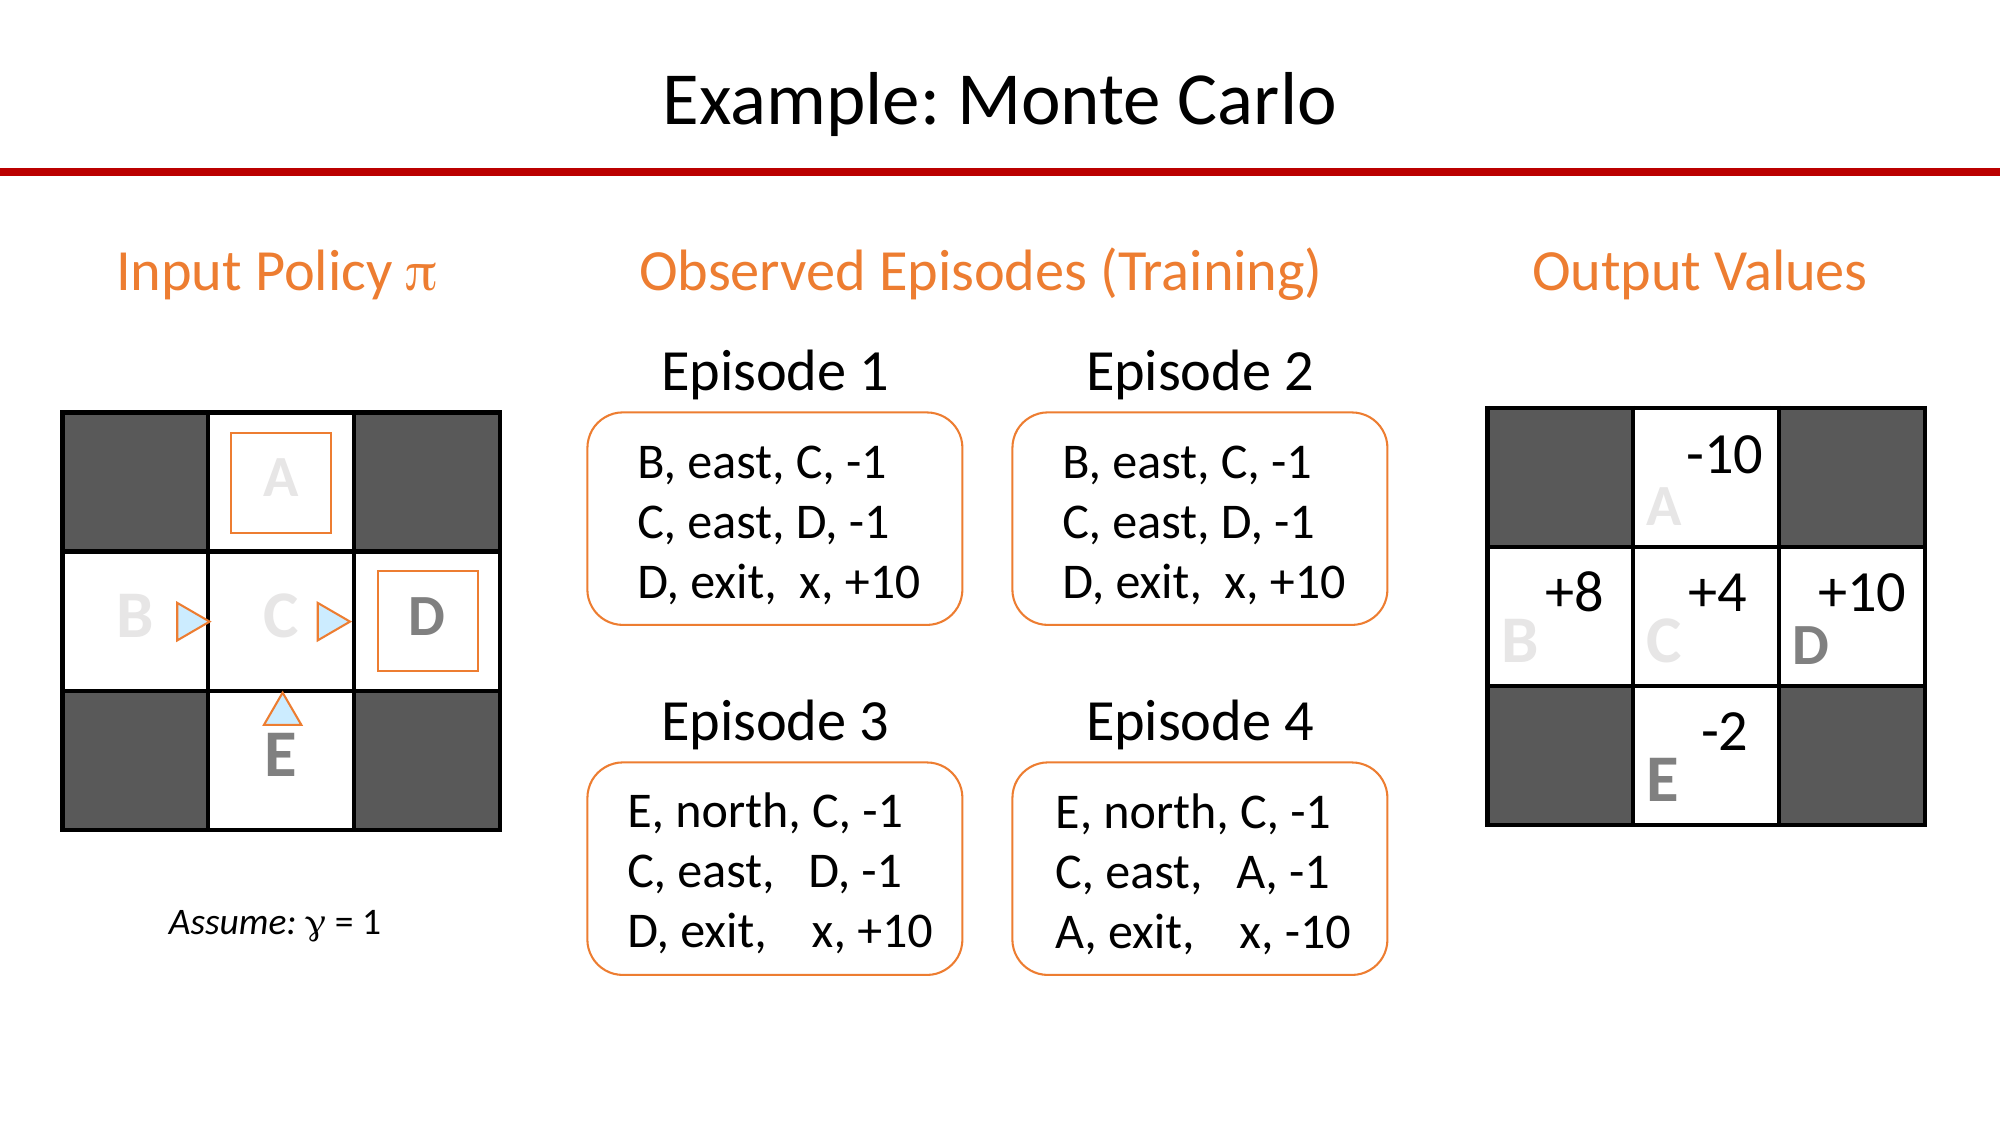

# Example: Monte Carlo
Input Policy π
Observed Episodes (Training)
Output Values
Episode 1
Episode 2
|  | A |  |
| --- | --- | --- |
| B | C | D |
|  | E |  |
-10
|  | A |  |
| --- | --- | --- |
| B | C | D |
|  | E |  |

B, east, C, -1
C, east, D, -1
D, exit,  x, +10
B, east, C, -1
C, east, D, -1
D, exit,  x, +10

+8
+4
+10

Episode 3
Episode 4
-2

E, north, C, -1
C, east,   D, -1
D, exit,    x, +10
E, north, C, -1
C, east,   A, -1
A, exit,    x, -10
Assume: γ = 1